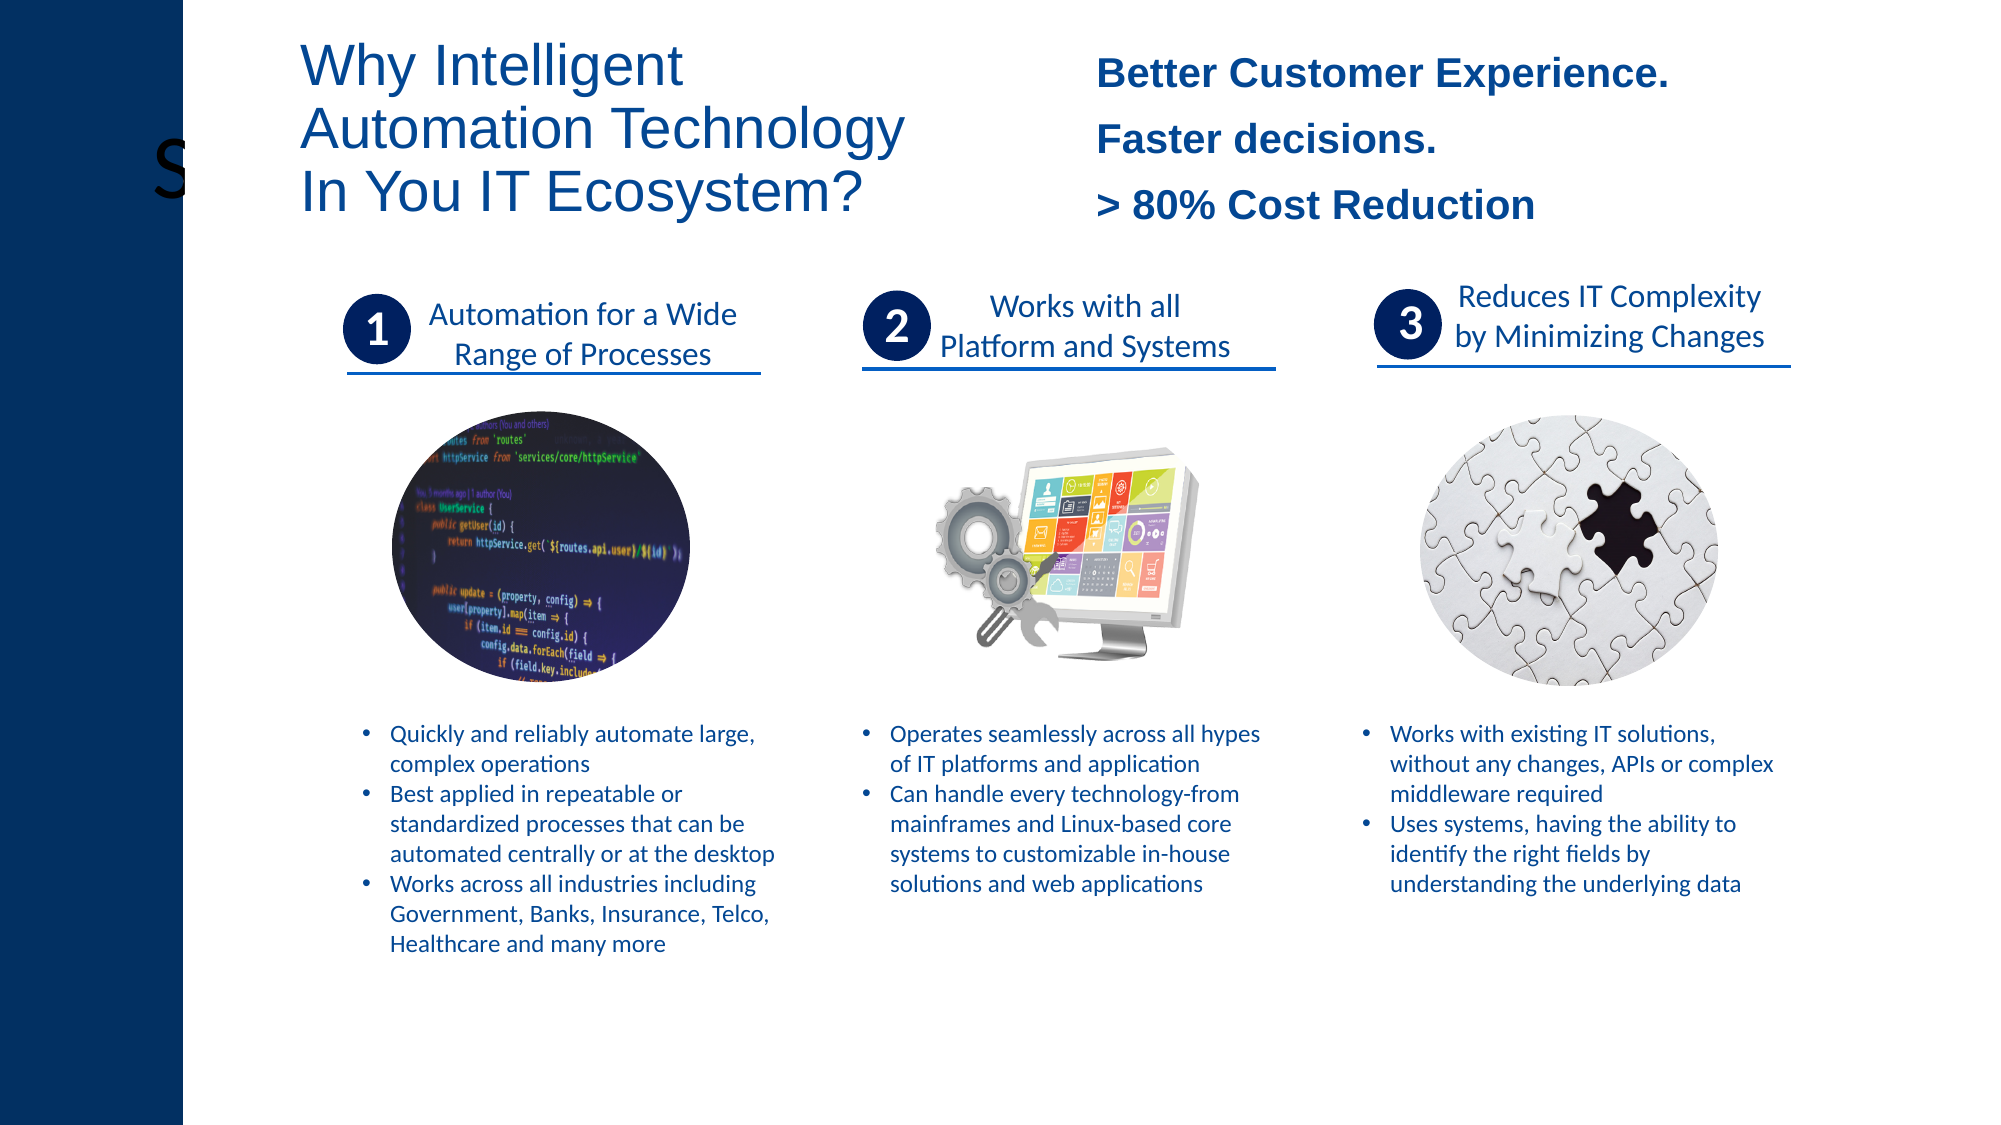

Why Intelligent Automation Technology In You IT Ecosystem?
Better Customer Experience.
Faster decisions.
> 80% Cost Reduction
# Slide title 29
Reduces IT Complexity by Minimizing Changes
Works with all Platform and Systems
3

Automation for a Wide Range of Processes
2

1

Quickly and reliably automate large, complex operations
Best applied in repeatable or standardized processes that can be automated centrally or at the desktop
Works across all industries including Government, Banks, Insurance, Telco, Healthcare and many more
Operates seamlessly across all hypes of IT platforms and application
Can handle every technology-from mainframes and Linux-based core systems to customizable in-house solutions and web applications
Works with existing IT solutions, without any changes, APIs or complex middleware required
Uses systems, having the ability to identify the right fields by understanding the underlying data